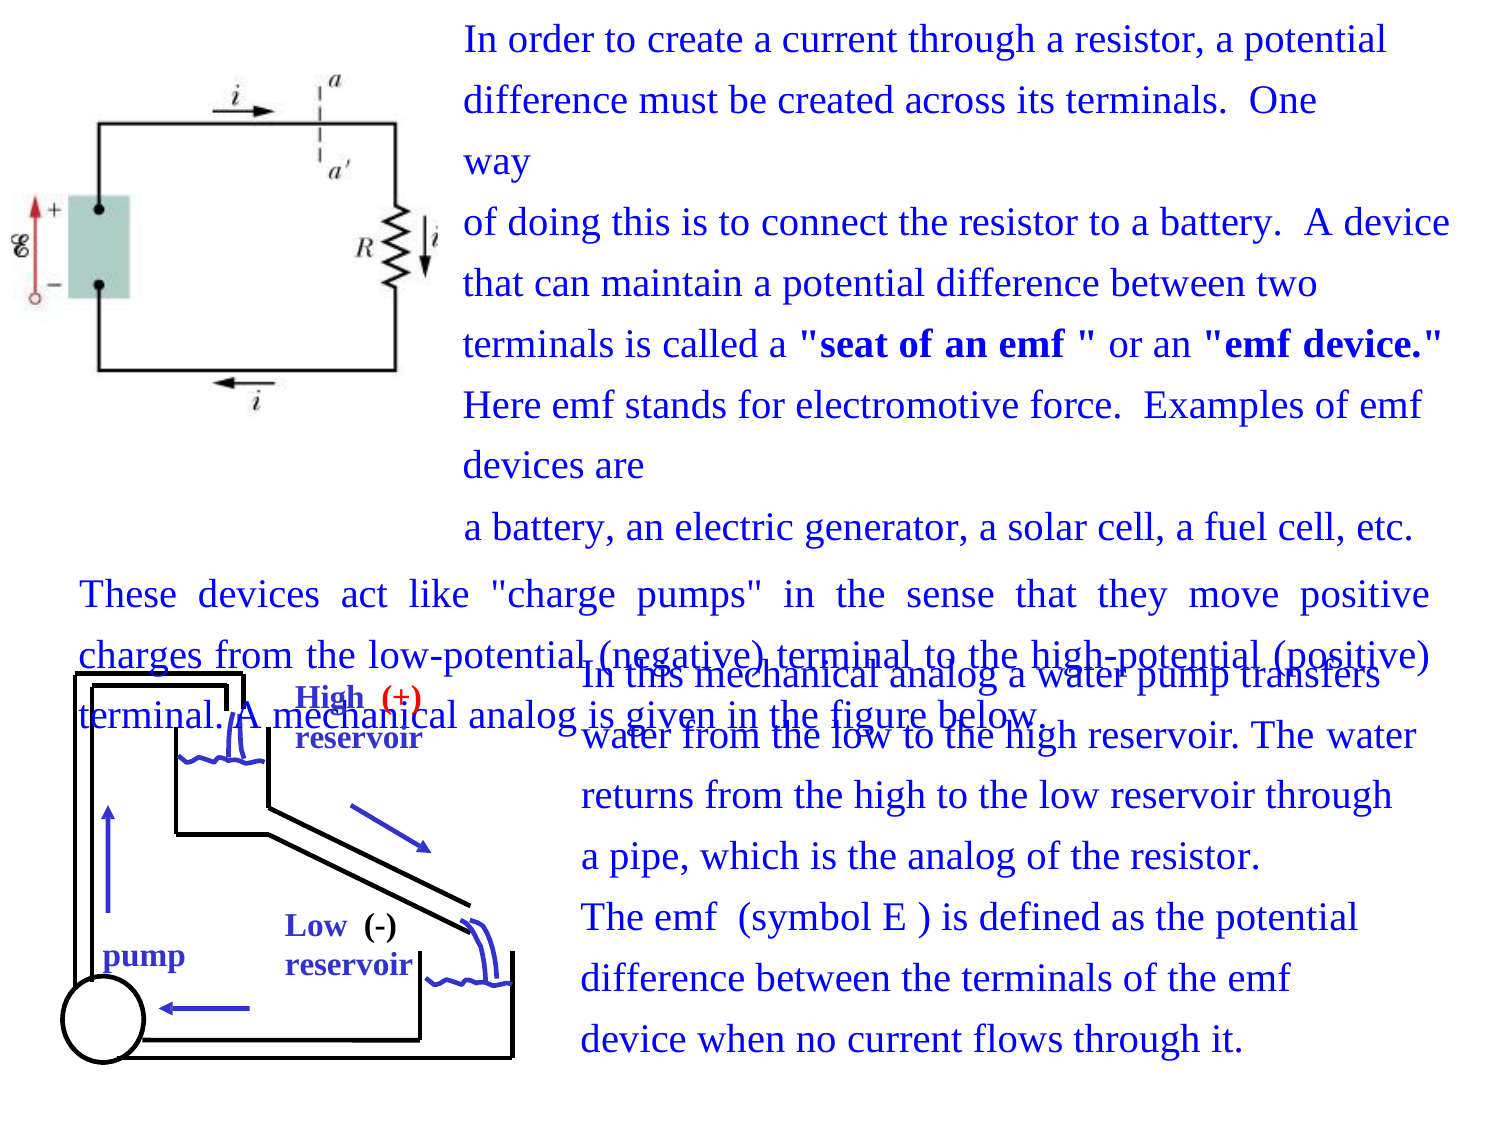

In order to create a current through a resistor, a potential difference must be created across its terminals.  One way
of doing this is to connect the resistor to a battery.  A device that can maintain a potential difference between two terminals is called a "seat of an emf " or an "emf device."  Here emf stands for electromotive force.  Examples of emf devices are

a battery, an electric generator, a solar cell, a fuel cell, etc.
These devices act like "charge pumps" in the sense that they move positive charges from the low-potential (negative) terminal to the high-potential (positive) terminal. A mechanical analog is given in the figure below.

In this mechanical analog a water pump transfers water from the low to the high reservoir. The water returns from the high to the low reservoir through a pipe, which is the analog of the resistor.
The emf  (symbol E ) is defined as the potential difference between the terminals of the emf device when no current flows through it.

High  (+)
reservoir

Low  (-)
reservoir

pump